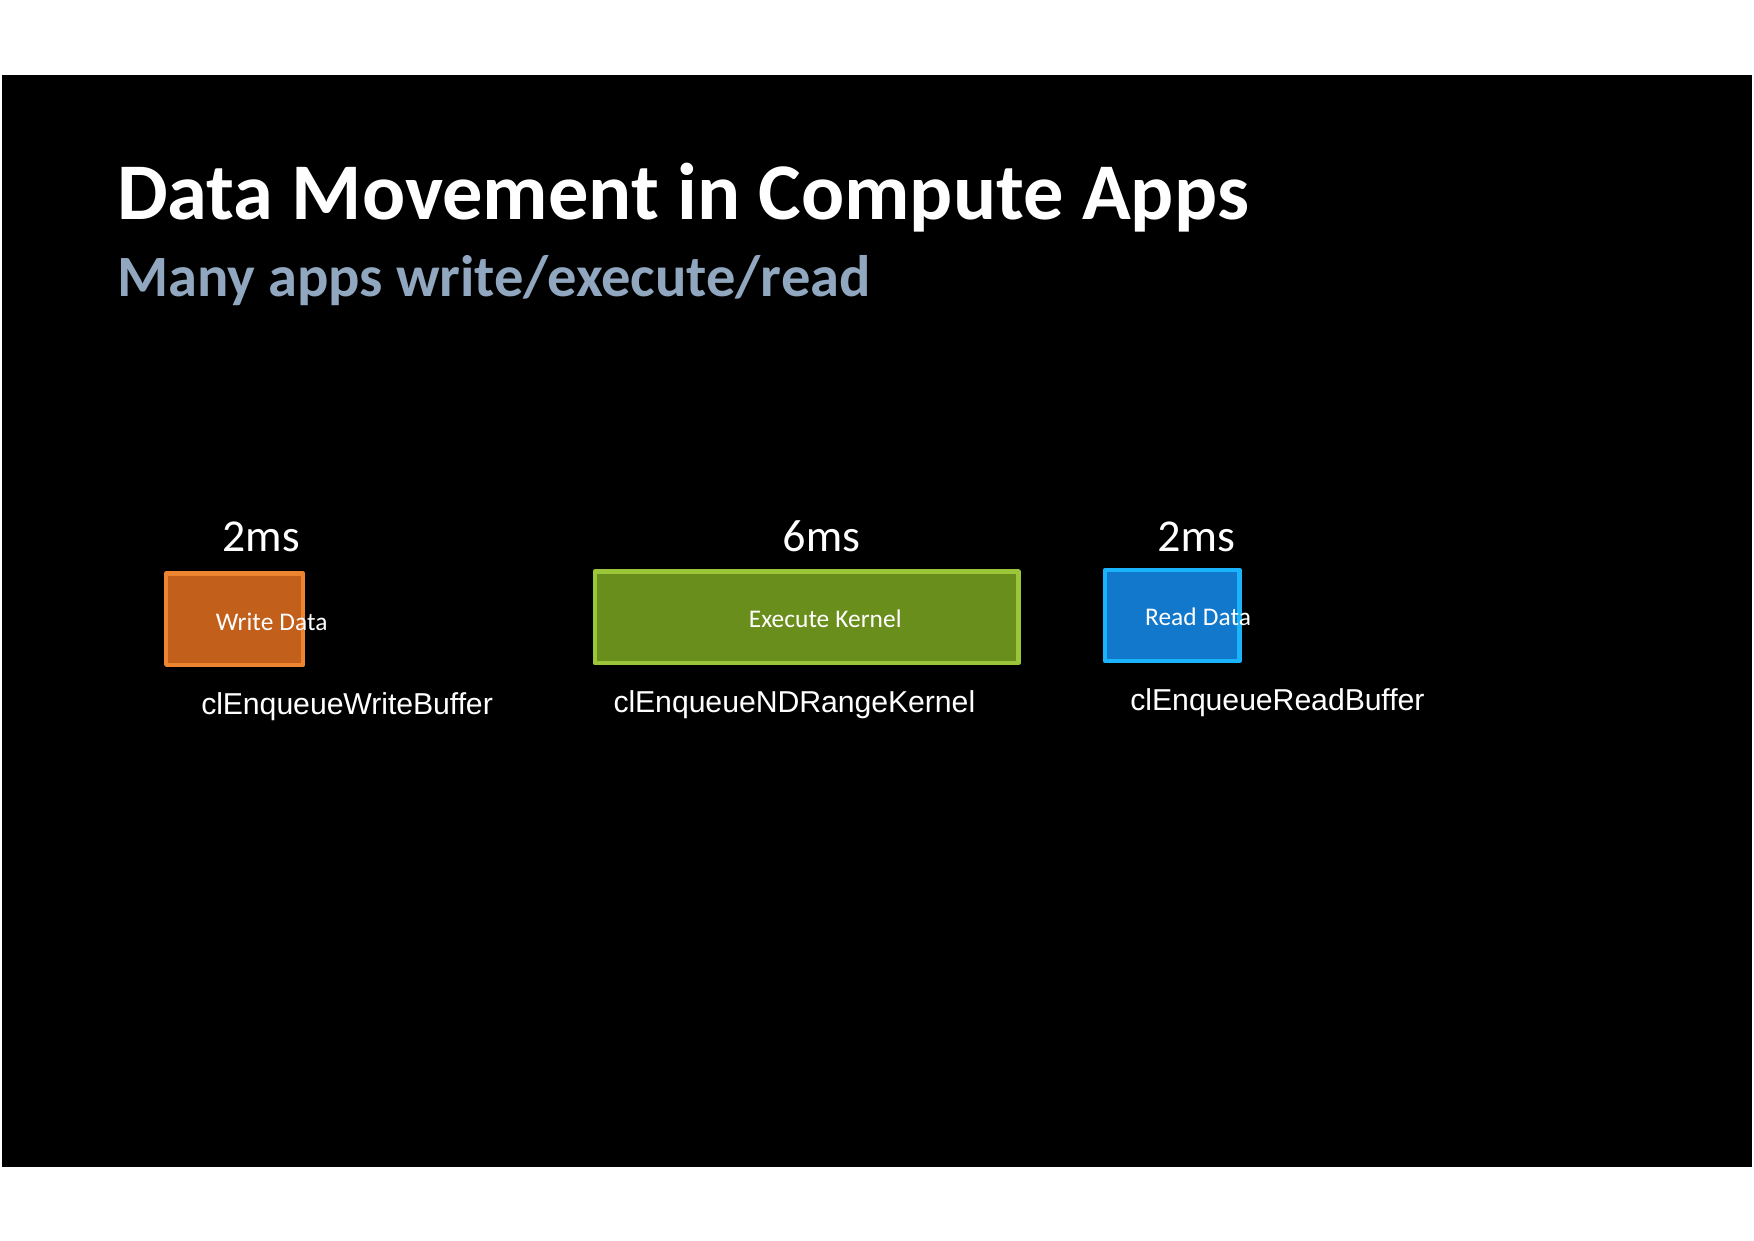

Data Movement in Compute Apps
Many apps write/execute/read
		2ms

	Write Data

clEnqueueWriteBuffer
		6ms

	Execute Kernel

clEnqueueNDRangeKernel
		2ms

	Read Data

clEnqueueReadBuffer